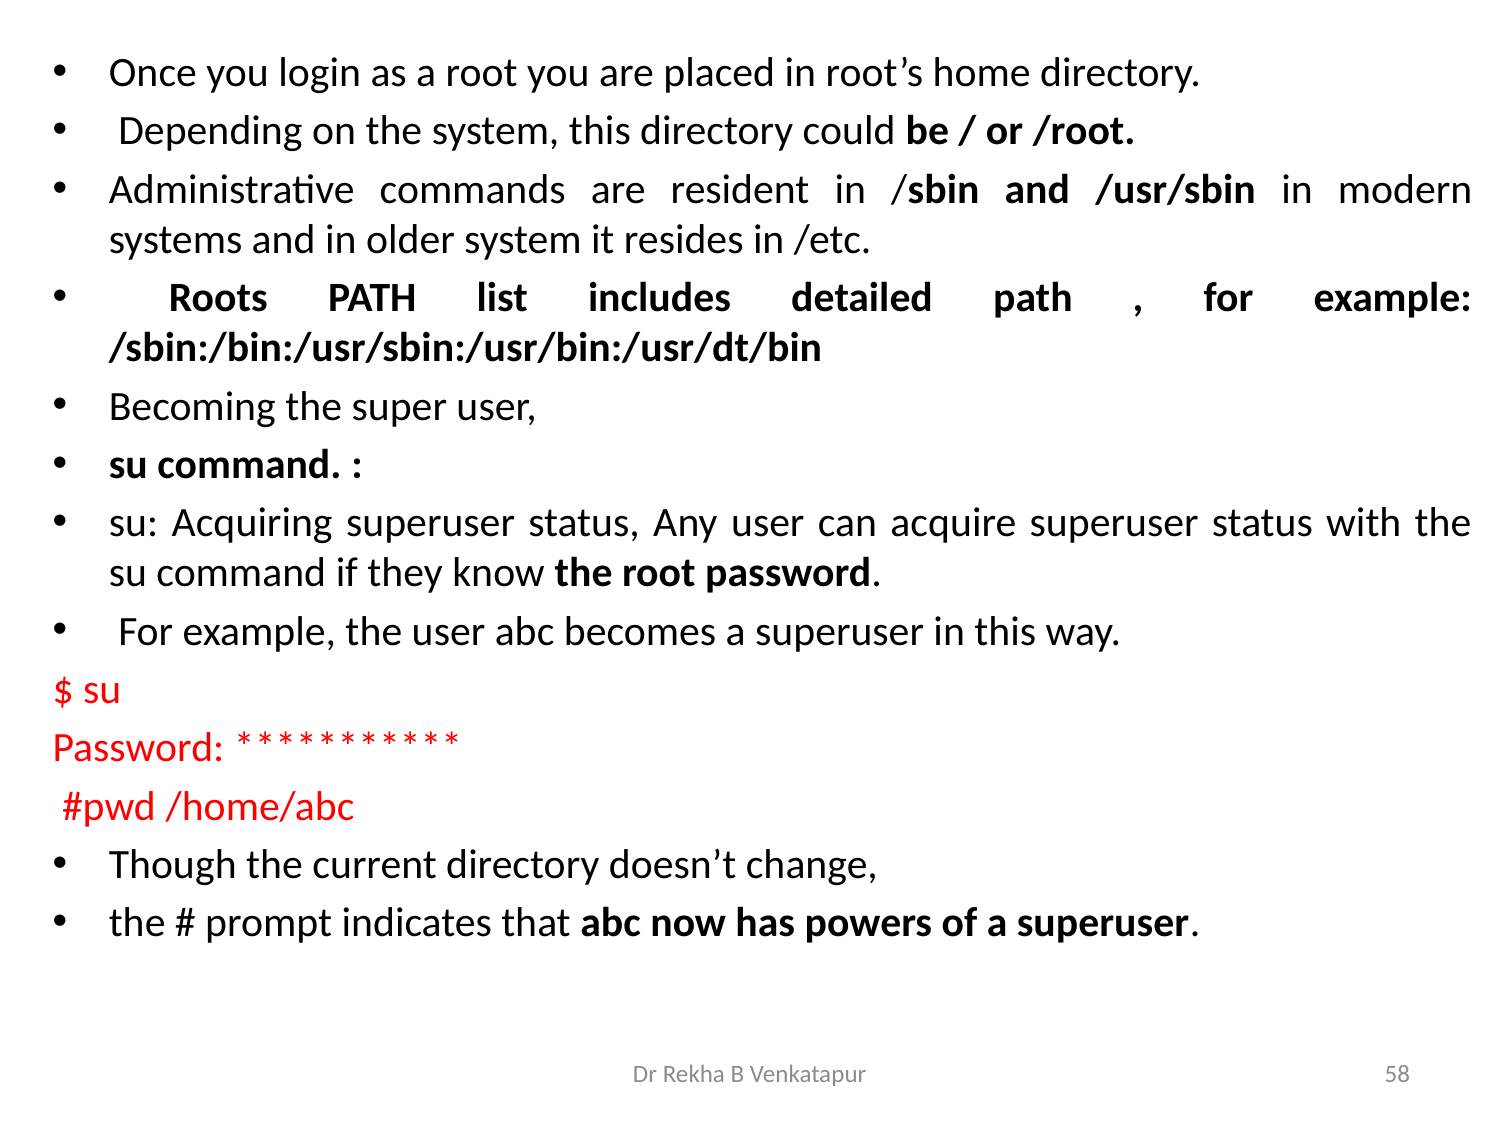

Once you login as a root you are placed in root’s home directory.
 Depending on the system, this directory could be / or /root.
Administrative commands are resident in /sbin and /usr/sbin in modern systems and in older system it resides in /etc.
 Roots PATH list includes detailed path , for example: /sbin:/bin:/usr/sbin:/usr/bin:/usr/dt/bin
Becoming the super user,
su command. :
su: Acquiring superuser status, Any user can acquire superuser status with the su command if they know the root password.
 For example, the user abc becomes a superuser in this way.
$ su
Password: ***********
 #pwd /home/abc
Though the current directory doesn’t change,
the # prompt indicates that abc now has powers of a superuser.

Dr Rekha B Venkatapur
58